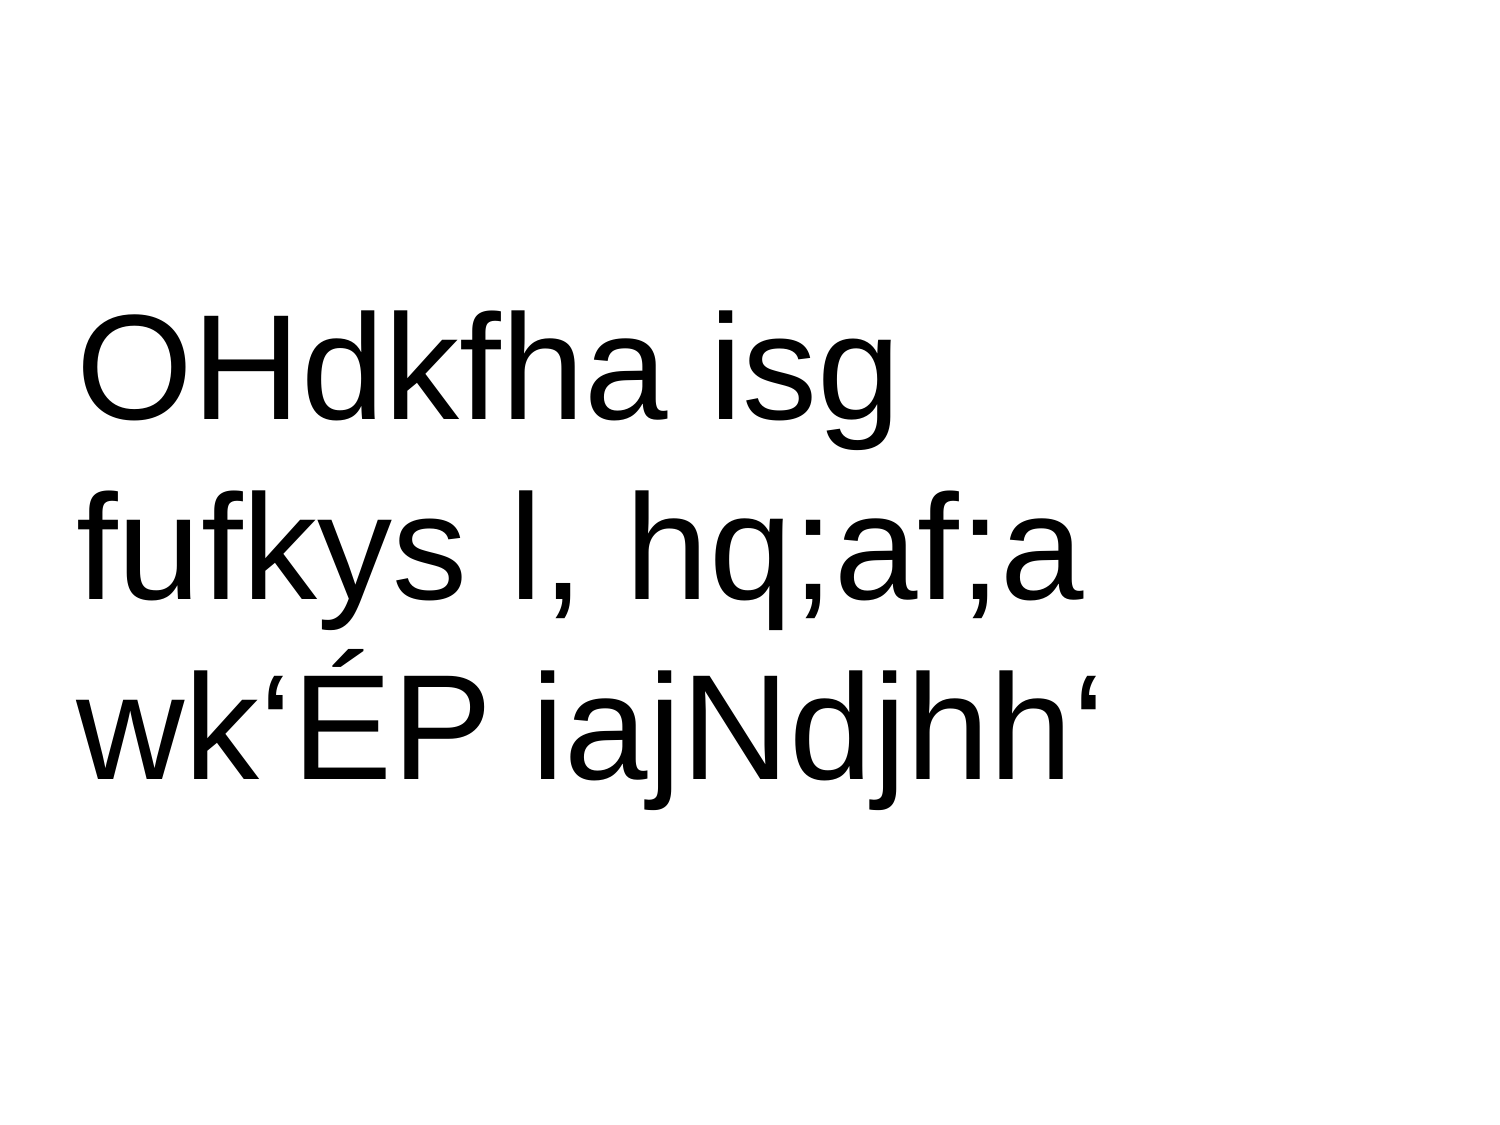

OHdkfha isg
fufkys l, hq;af;a  wk‘ÉP iajNdjhh‘